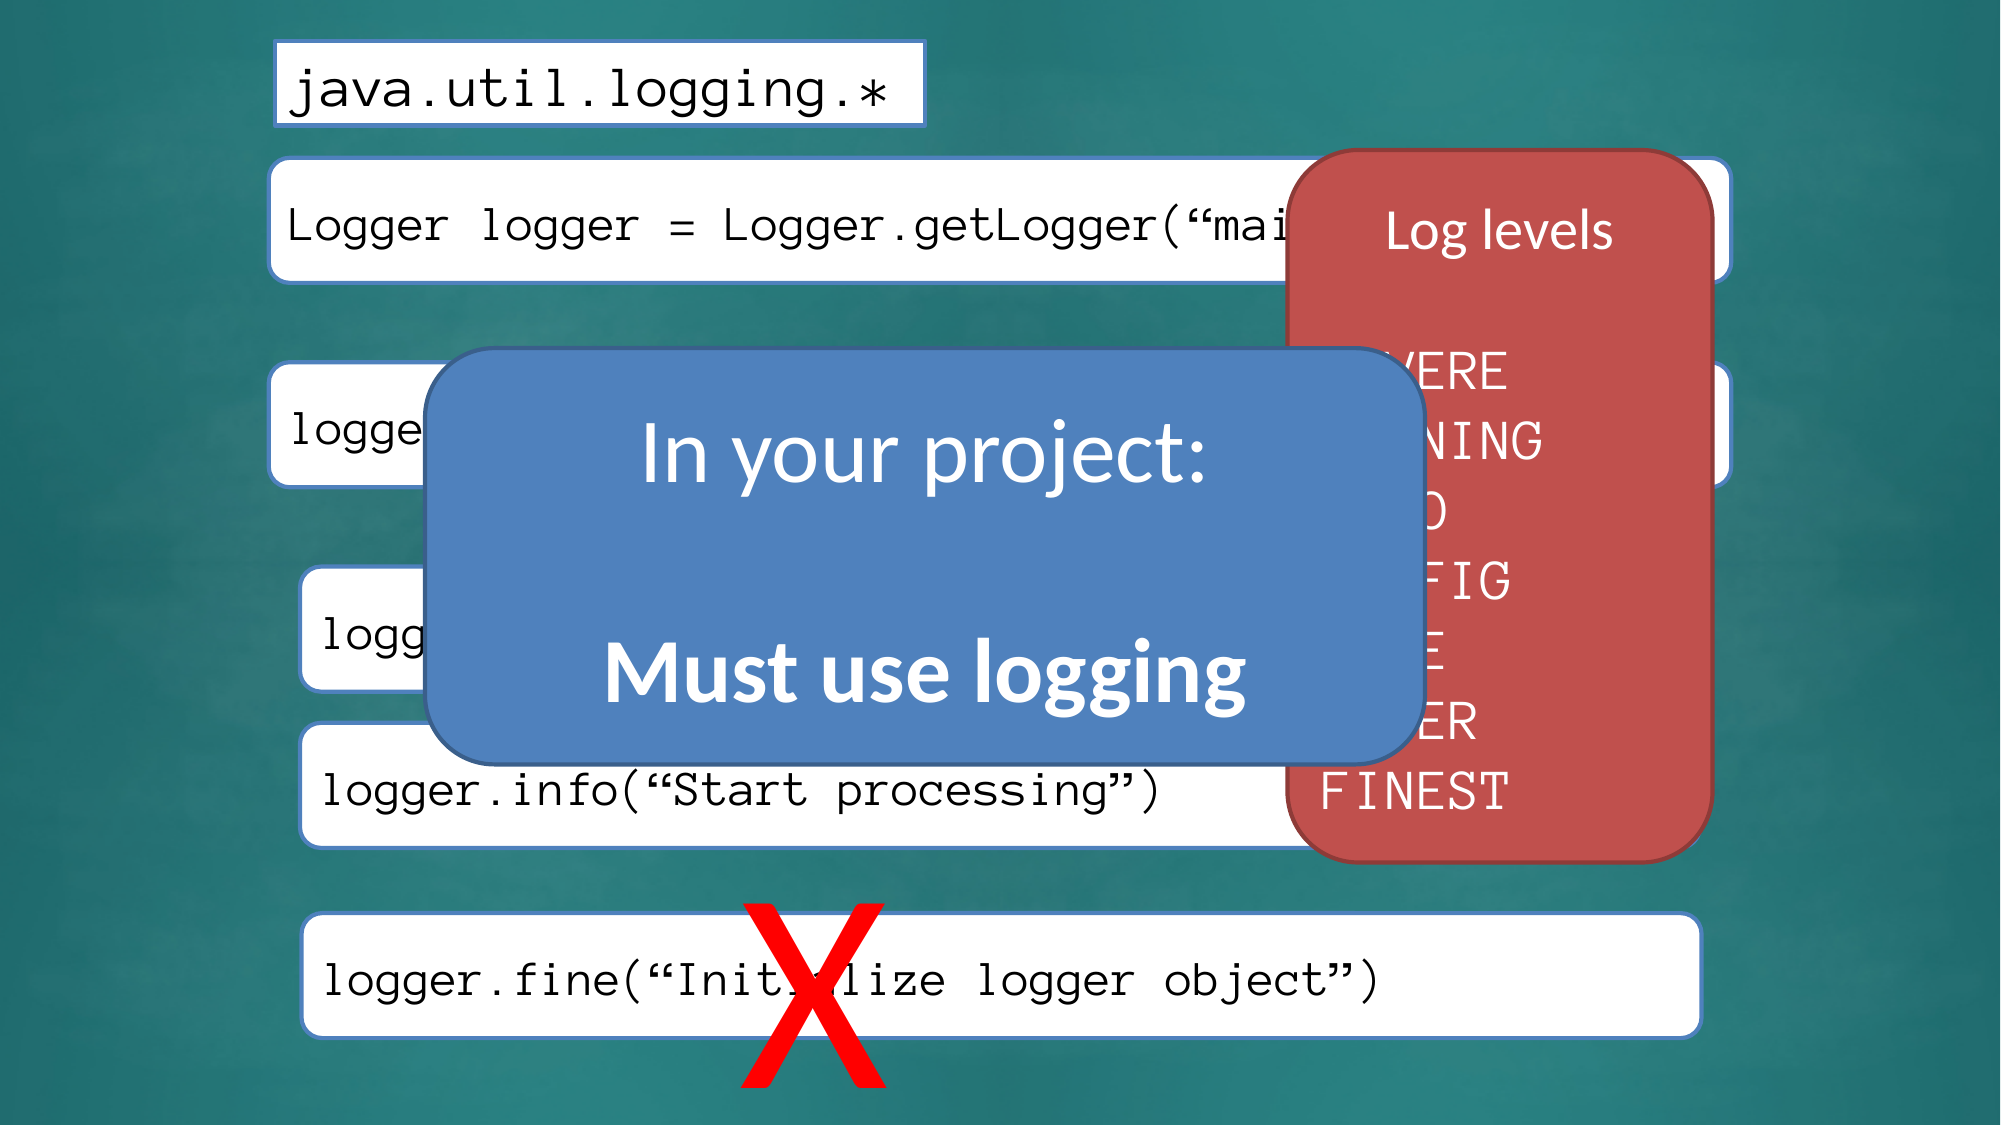

java.util.logging.*
Log levels

SEVERE
WARNING
INFO
CONFIG
FINE
FINER
FINEST
Logger logger = Logger.getLogger(“main”);
In your project:

Must use logging
logger.log(Level.INFO, “Start processing");
logger.setLevel(Level.INFO);

logger.info(“Start processing”)
X
logger.fine(“Initialize logger object”)